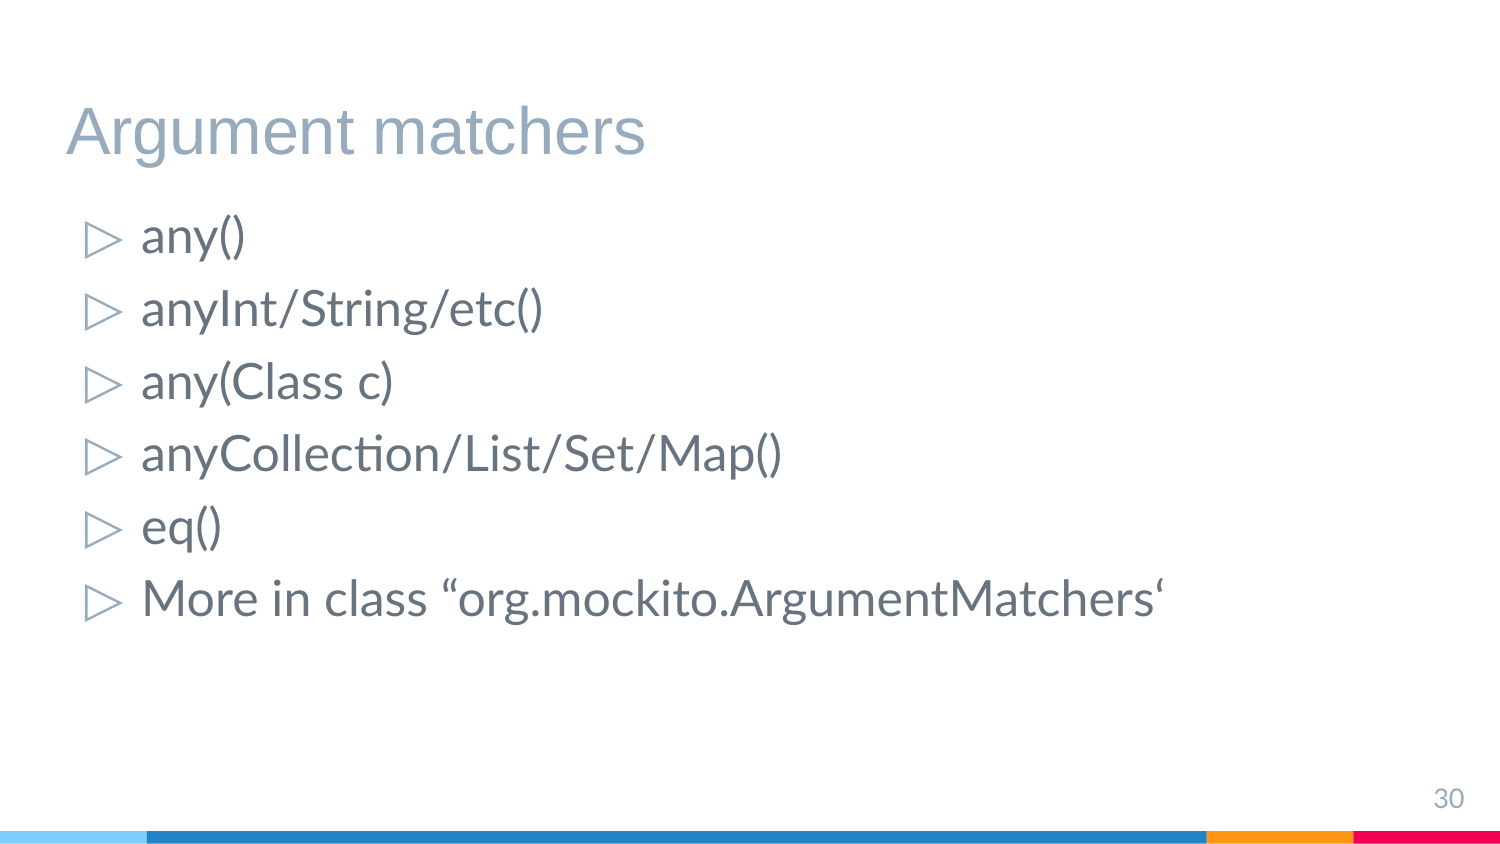

# Argument matchers
any()
anyInt/String/etc()
any(Class c)
anyCollection/List/Set/Map()
eq()
More in class “org.mockito.ArgumentMatchers‘
30